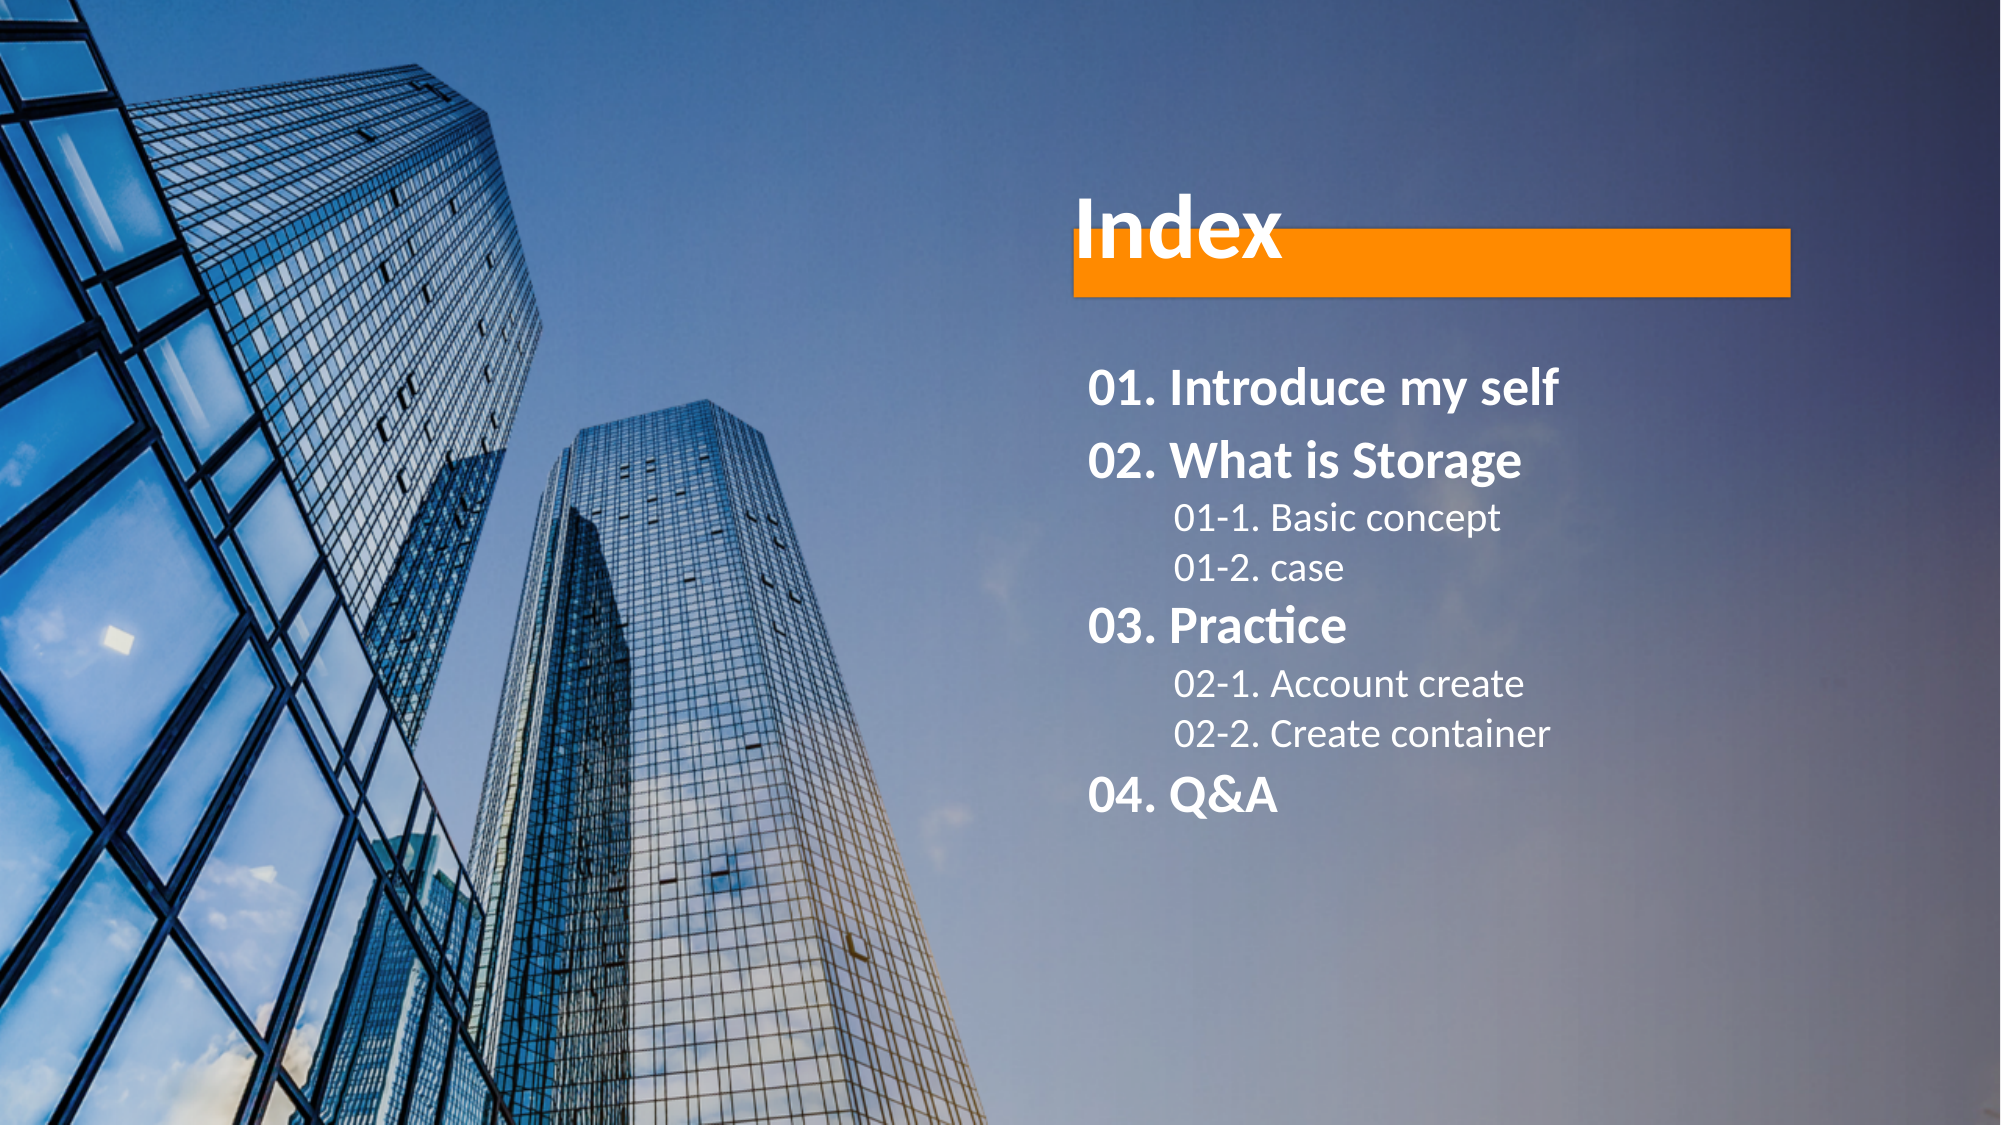

Index

01. Introduce my self
02. What is Storage
01-1. Basic concept
01-2. case

03. Practice
02-1. Account create
02-2. Create container
04. Q&A